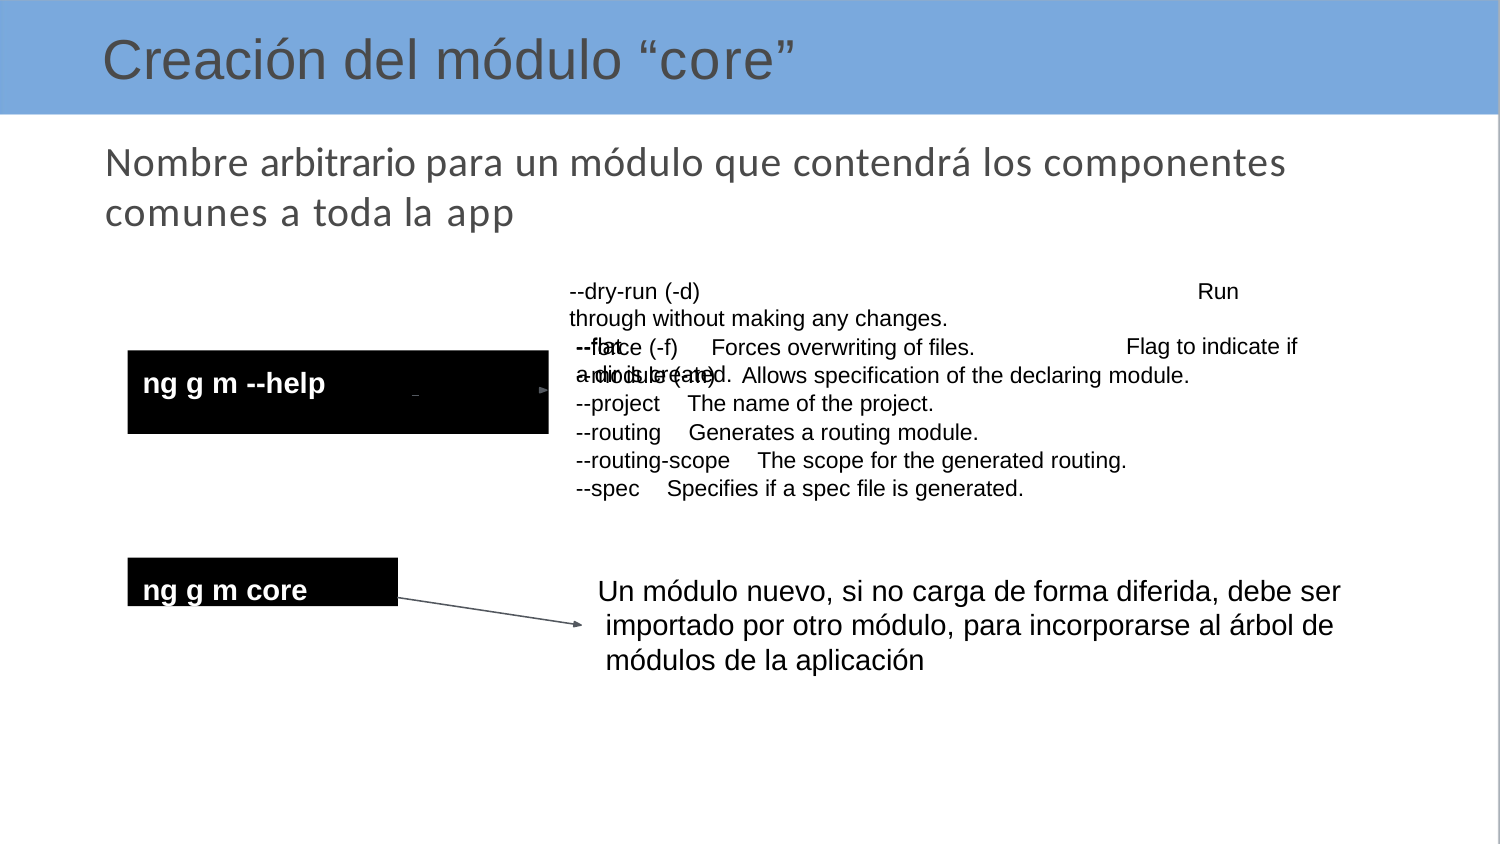

# Creación del módulo “core”
Nombre arbitrario para un módulo que contendrá los componentes  comunes a toda la app
--dry-run (-d)	Run through without making any changes.
--flat	Flag to indicate if a dir is created.
--force (-f)	Forces overwriting of files.
--module (-m)	Allows specification of the declaring module.
ng g m --help

--project	The name of the project.
--routing	Generates a routing module.
--routing-scope	The scope for the generated routing.
--spec	Specifies if a spec file is generated.
ng g m core
Un módulo nuevo, si no carga de forma diferida, debe ser  importado por otro módulo, para incorporarse al árbol de  módulos de la aplicación